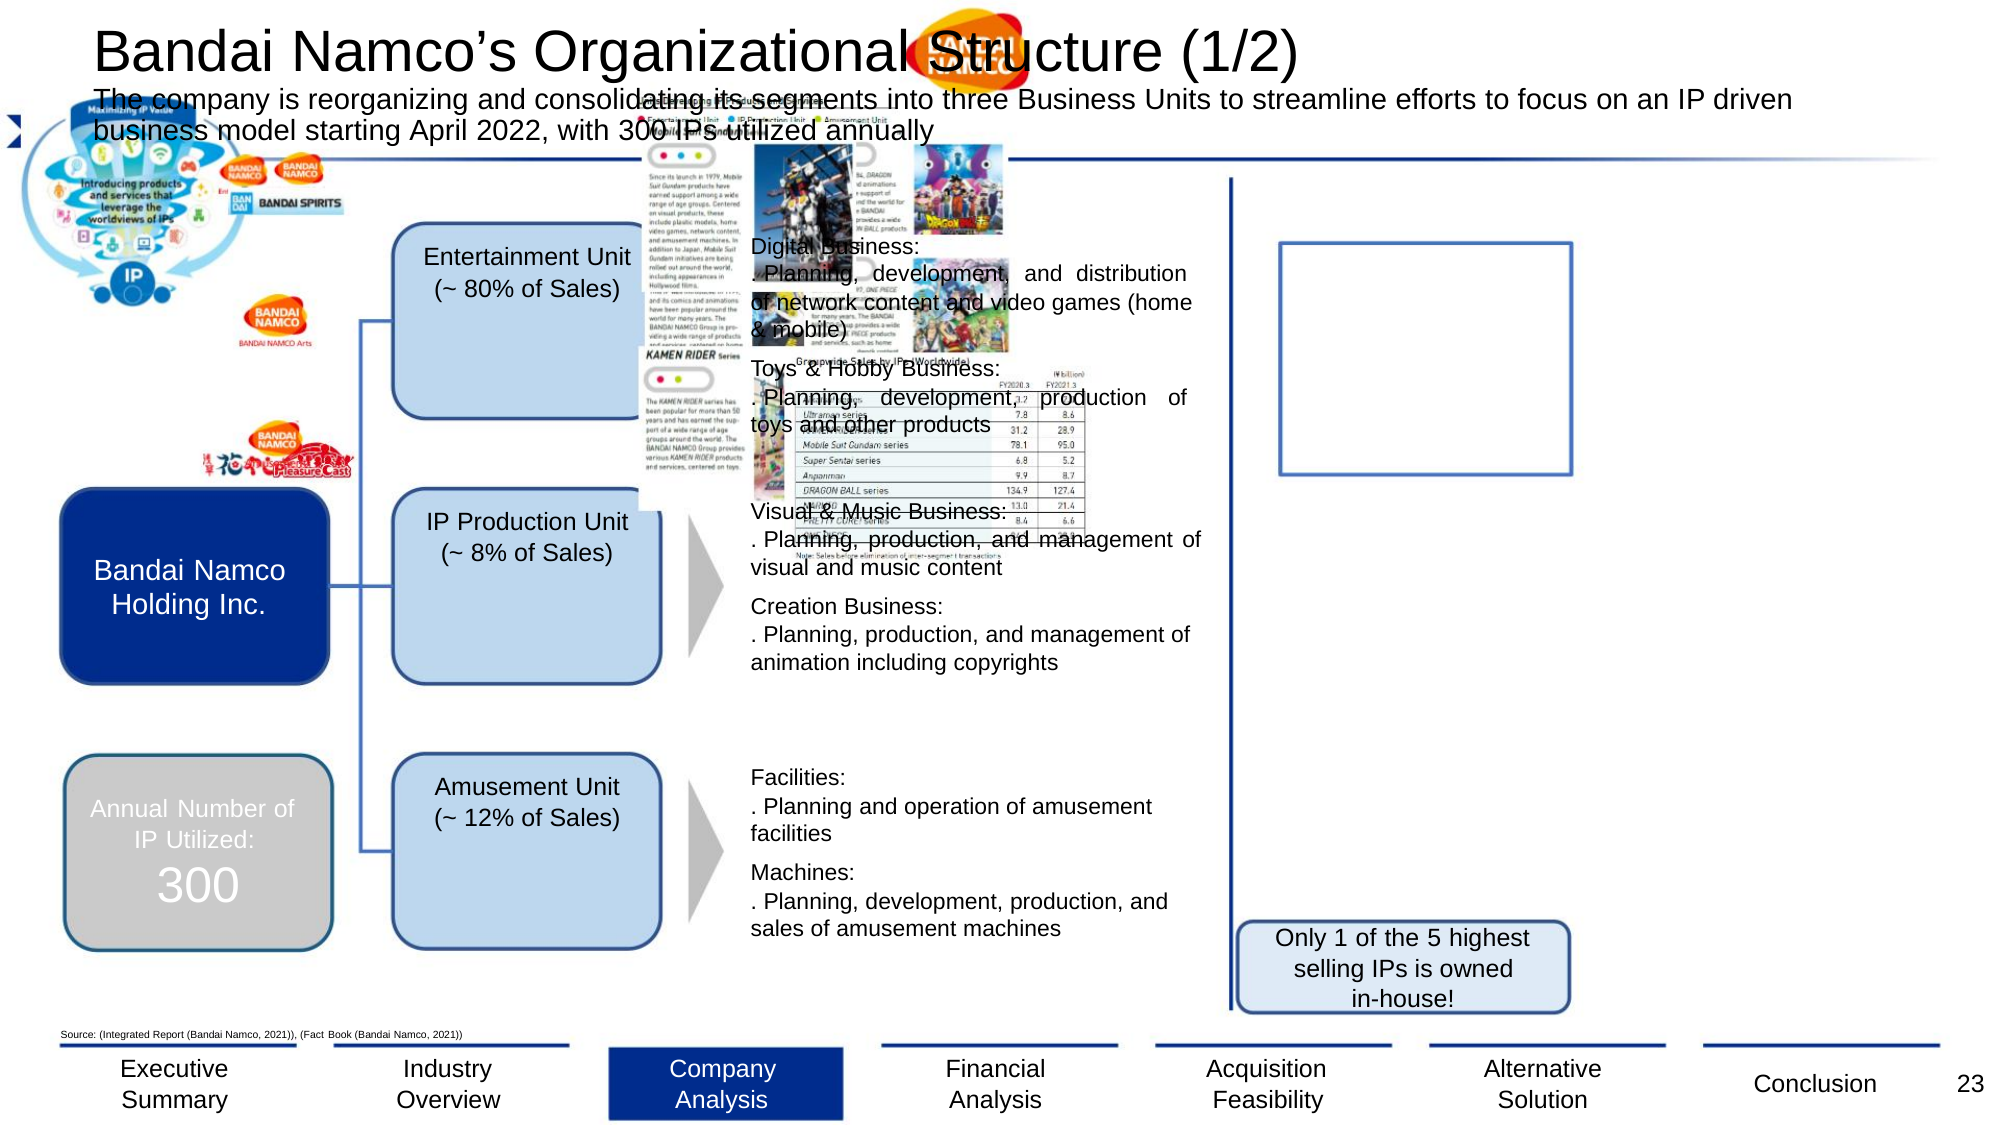

Bandai Namco’s Organizational Structure (1/2)
The company is reorganizing and consolidating its segments into three Business Units to streamline efforts to focus on an IP driven
business model starting April 2022, with 300 IPs utilized annually
Digital Business:
Entertainment Unit
(~ 80% of Sales)
. Planning, development, and distribution
of network content and video games (home
& mobile)
Toys & Hobby Business:
. Planning, development, production of
toys and other products
Visual & Music Business:
. Planning, production, and management of
visual and music content
IP Production Unit
(~ 8% of Sales)
Bandai Namco
Holding Inc.
Creation Business:
. Planning, production, and management of
animation including copyrights
Facilities:
. Planning and operation of amusement
facilities
Amusement Unit
(~ 12% of Sales)
Annual Number of
IP Utilized:
300
Machines:
. Planning, development, production, and
sales of amusement machines
Only 1 of the 5 highest
selling IPs is owned
in-house!
Source: (Integrated Report (Bandai Namco, 2021)), (Fact Book (Bandai Namco, 2021))
Executive
Summary
Industry
Overview
Company
Analysis
Financial
Analysis
Acquisition
Feasibility
Alternative
Solution
Conclusion
23